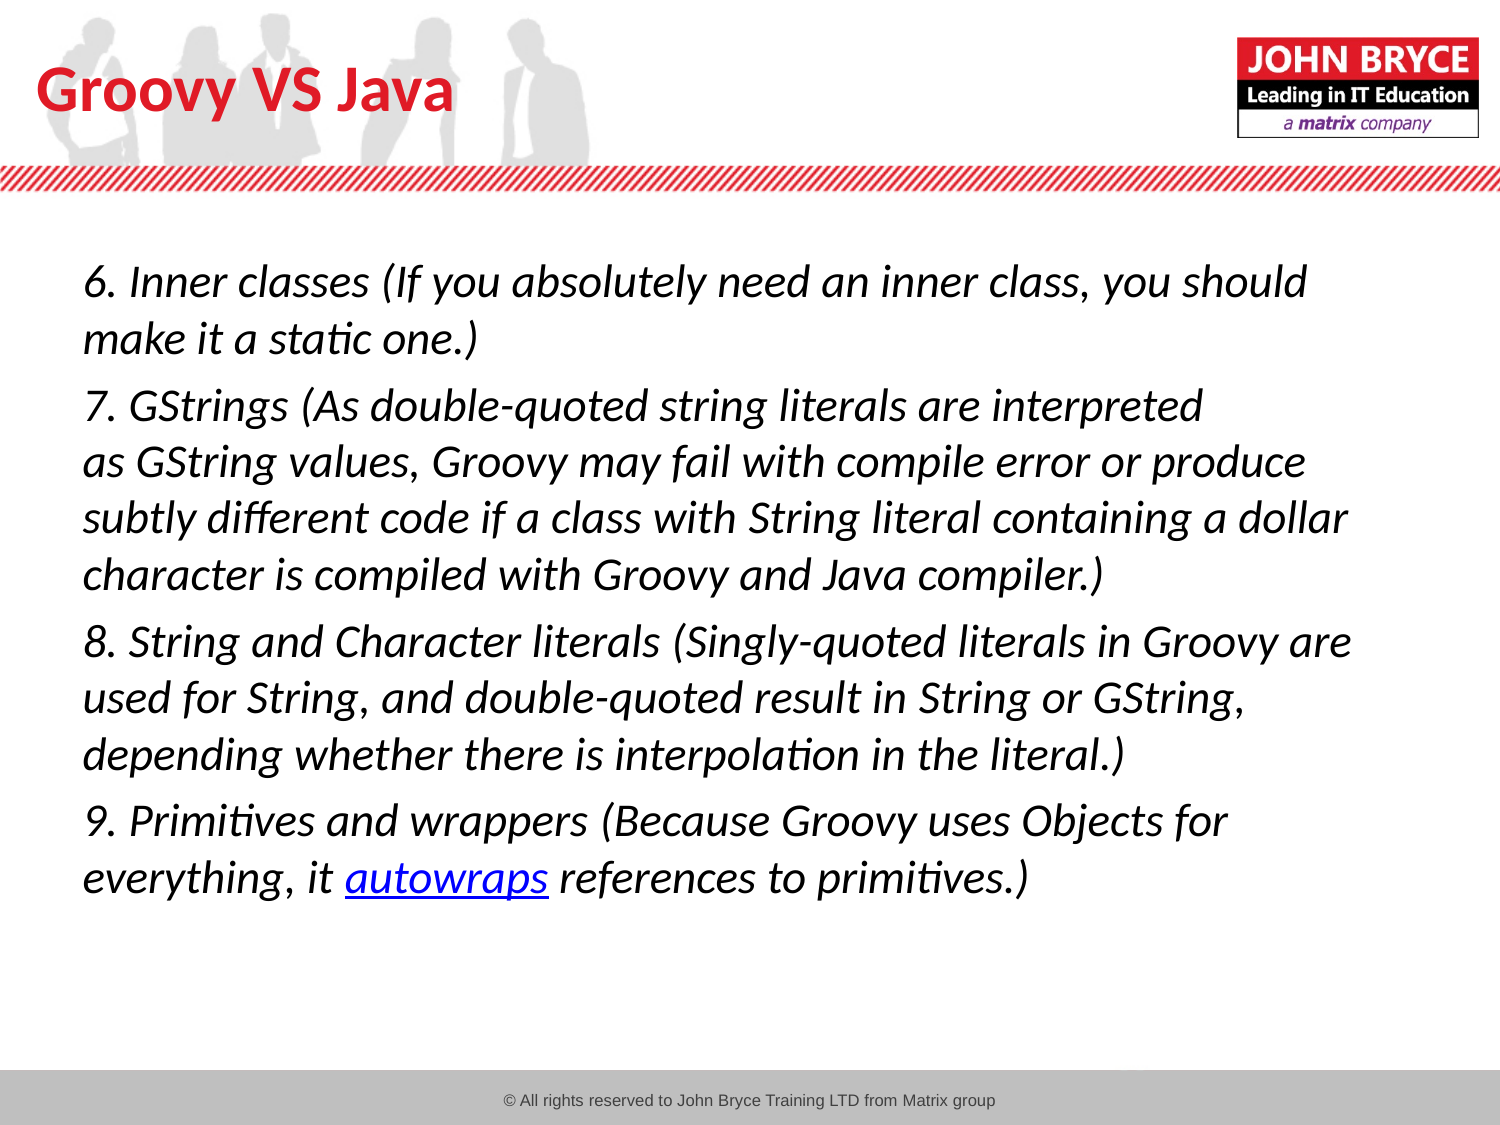

# Groovy VS Java
6. Inner classes (If you absolutely need an inner class, you should make it a static one.)
7. GStrings (As double-quoted string literals are interpreted as GString values, Groovy may fail with compile error or produce subtly different code if a class with String literal containing a dollar character is compiled with Groovy and Java compiler.)
8. String and Character literals (Singly-quoted literals in Groovy are used for String, and double-quoted result in String or GString, depending whether there is interpolation in the literal.)
9. Primitives and wrappers (Because Groovy uses Objects for everything, it autowraps references to primitives.)
17